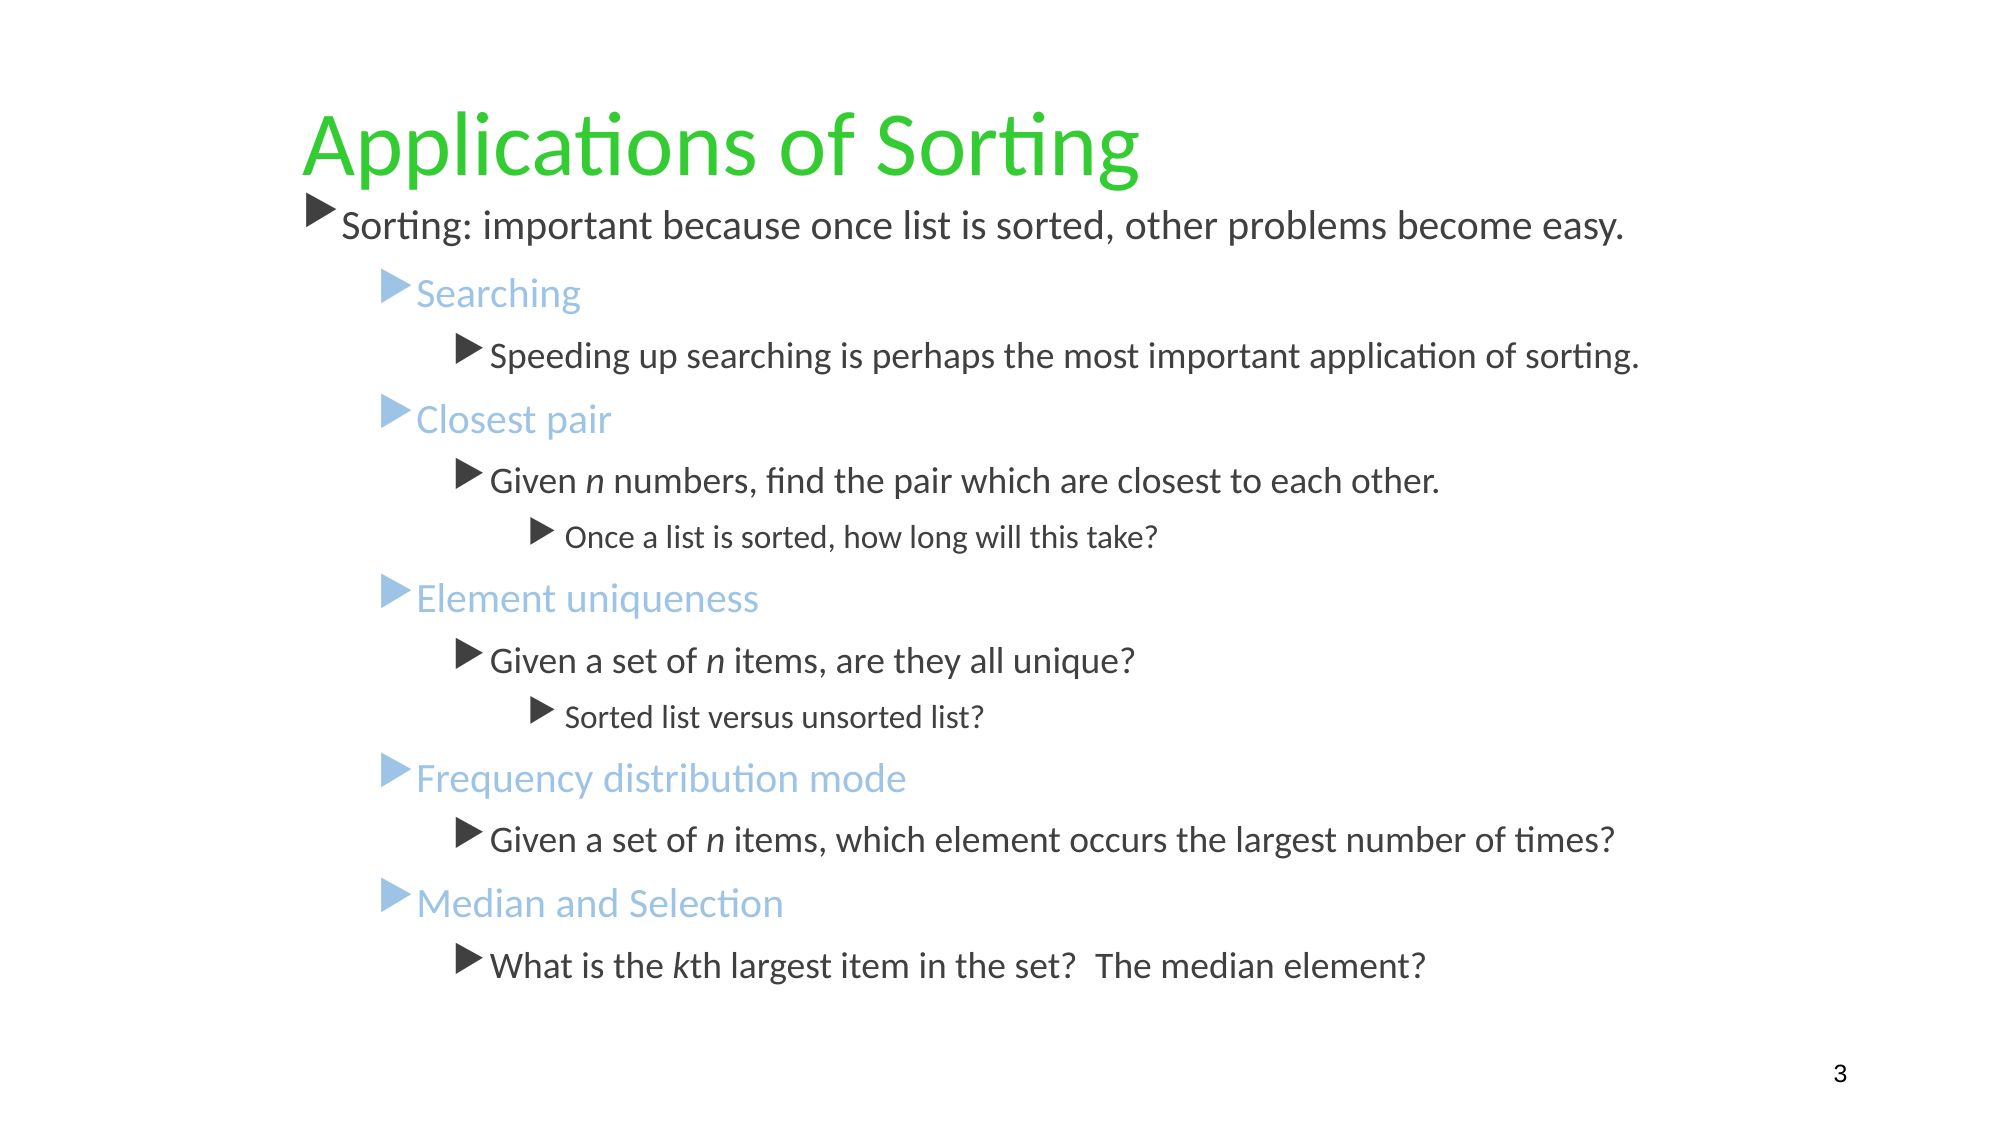

# Applications of Sorting
Sorting: important because once list is sorted, other problems become easy.
Searching
Speeding up searching is perhaps the most important application of sorting.
Closest pair
Given n numbers, find the pair which are closest to each other.
Once a list is sorted, how long will this take?
Element uniqueness
Given a set of n items, are they all unique?
Sorted list versus unsorted list?
Frequency distribution mode
Given a set of n items, which element occurs the largest number of times?
Median and Selection
What is the kth largest item in the set?  The median element?
3